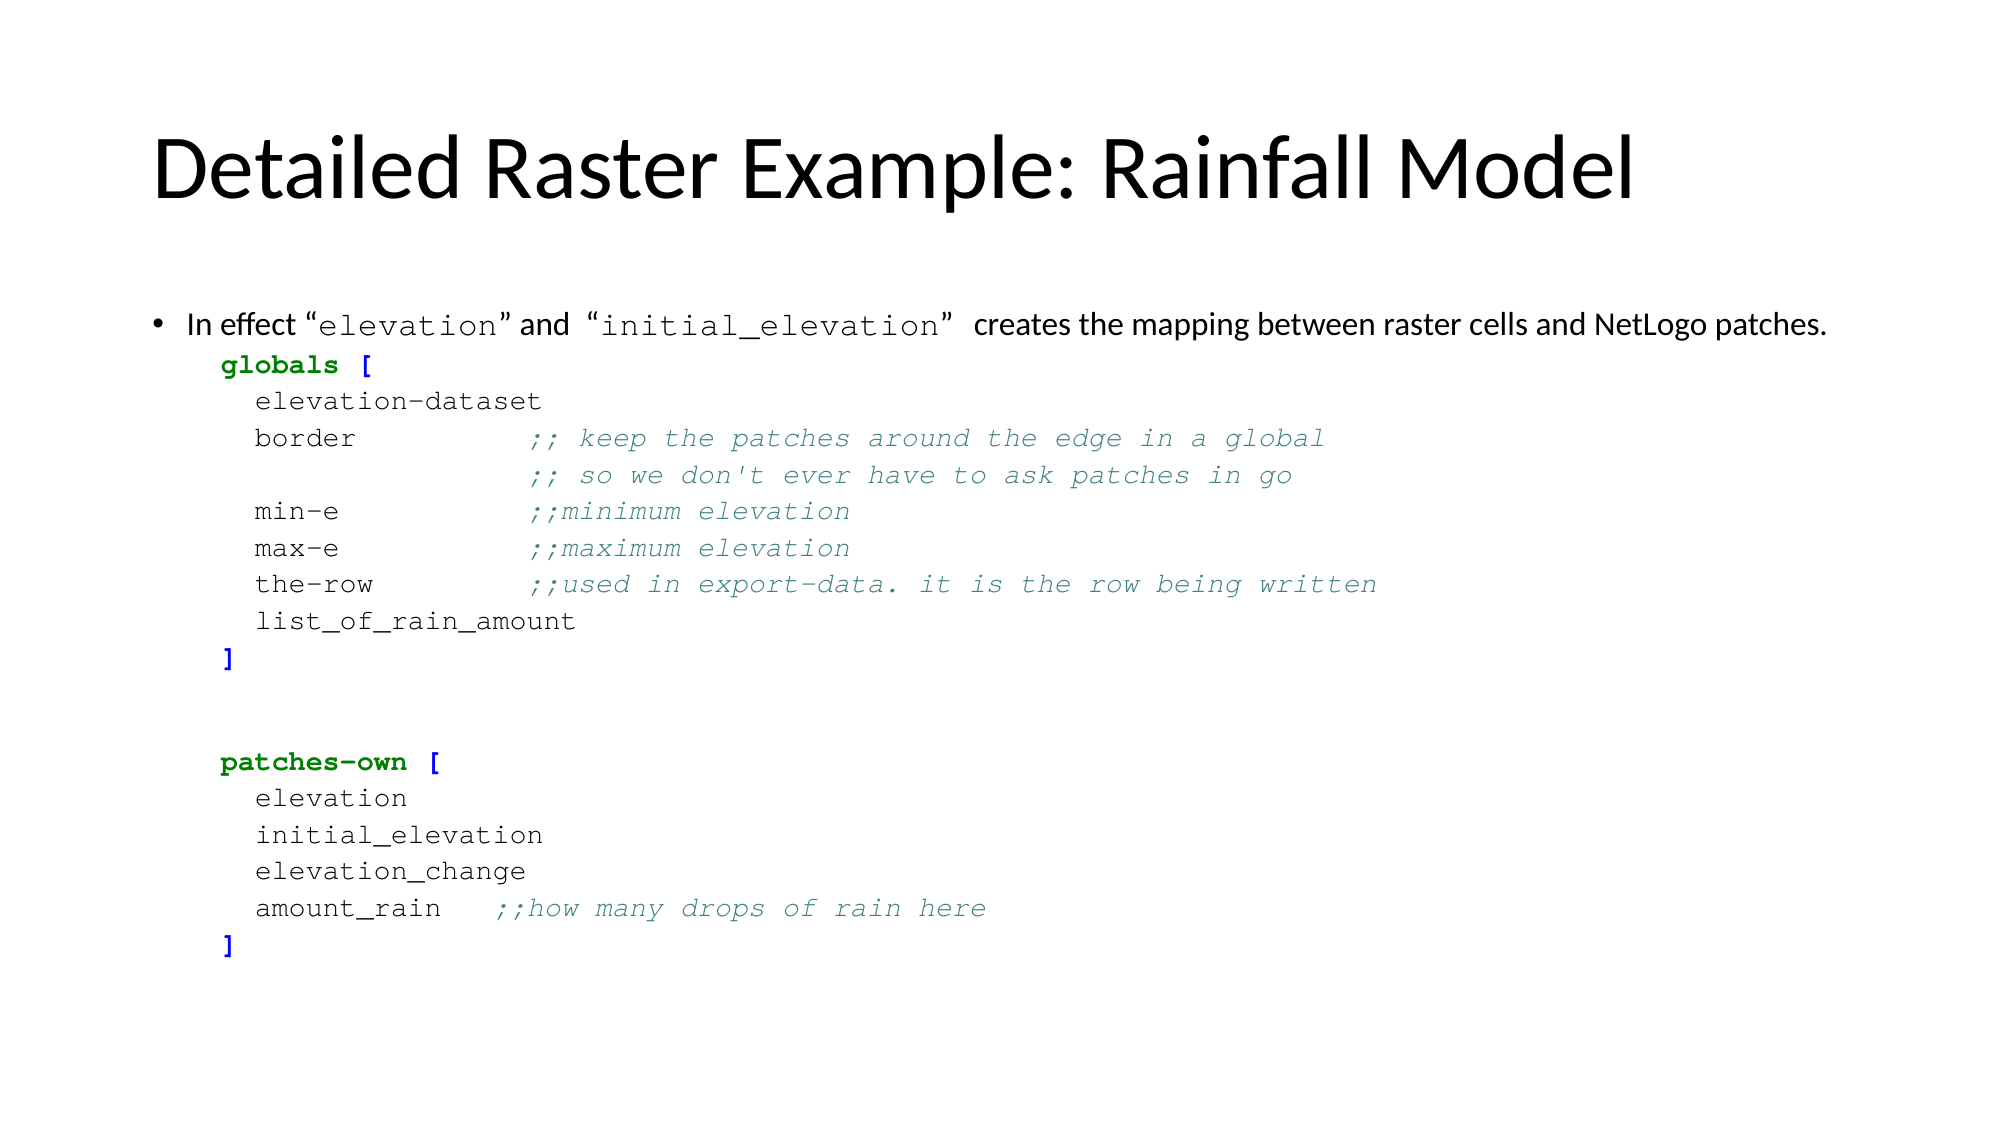

# Detailed Raster Example: Rainfall Model
In effect “elevation” and  “initial_elevation” creates the mapping between raster cells and NetLogo patches.
globals [
  elevation-dataset
  border          ;; keep the patches around the edge in a global
                  ;; so we don't ever have to ask patches in go
  min-e           ;;minimum elevation
  max-e           ;;maximum elevation
  the-row         ;;used in export-data. it is the row being written
  list_of_rain_amount
]

patches-own [
  elevation
  initial_elevation
  elevation_change
  amount_rain   ;;how many drops of rain here
]